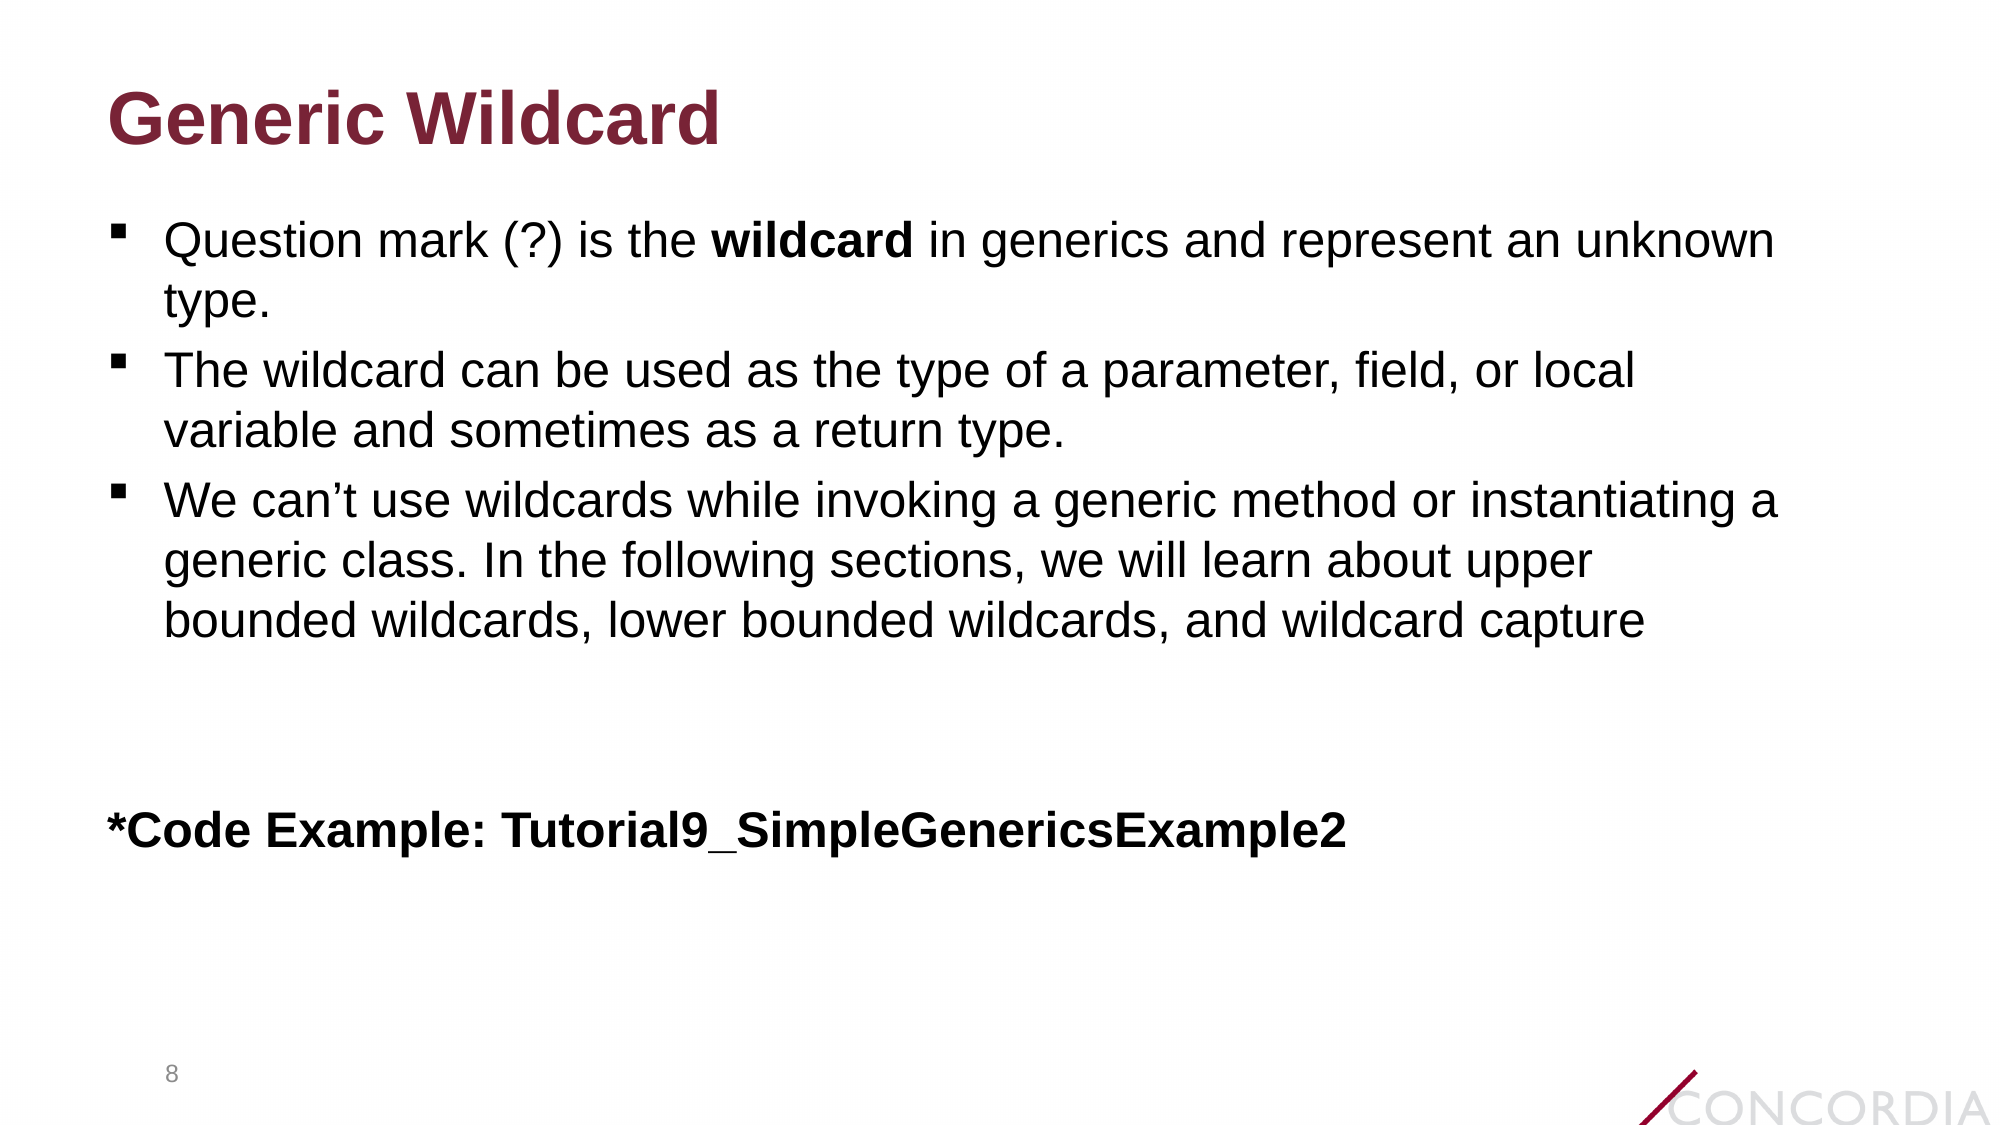

# Generic Wildcard
Question mark (?) is the wildcard in generics and represent an unknown type.
The wildcard can be used as the type of a parameter, field, or local variable and sometimes as a return type.
We can’t use wildcards while invoking a generic method or instantiating a generic class. In the following sections, we will learn about upper bounded wildcards, lower bounded wildcards, and wildcard capture

*Code Example: Tutorial9_SimpleGenericsExample2

8